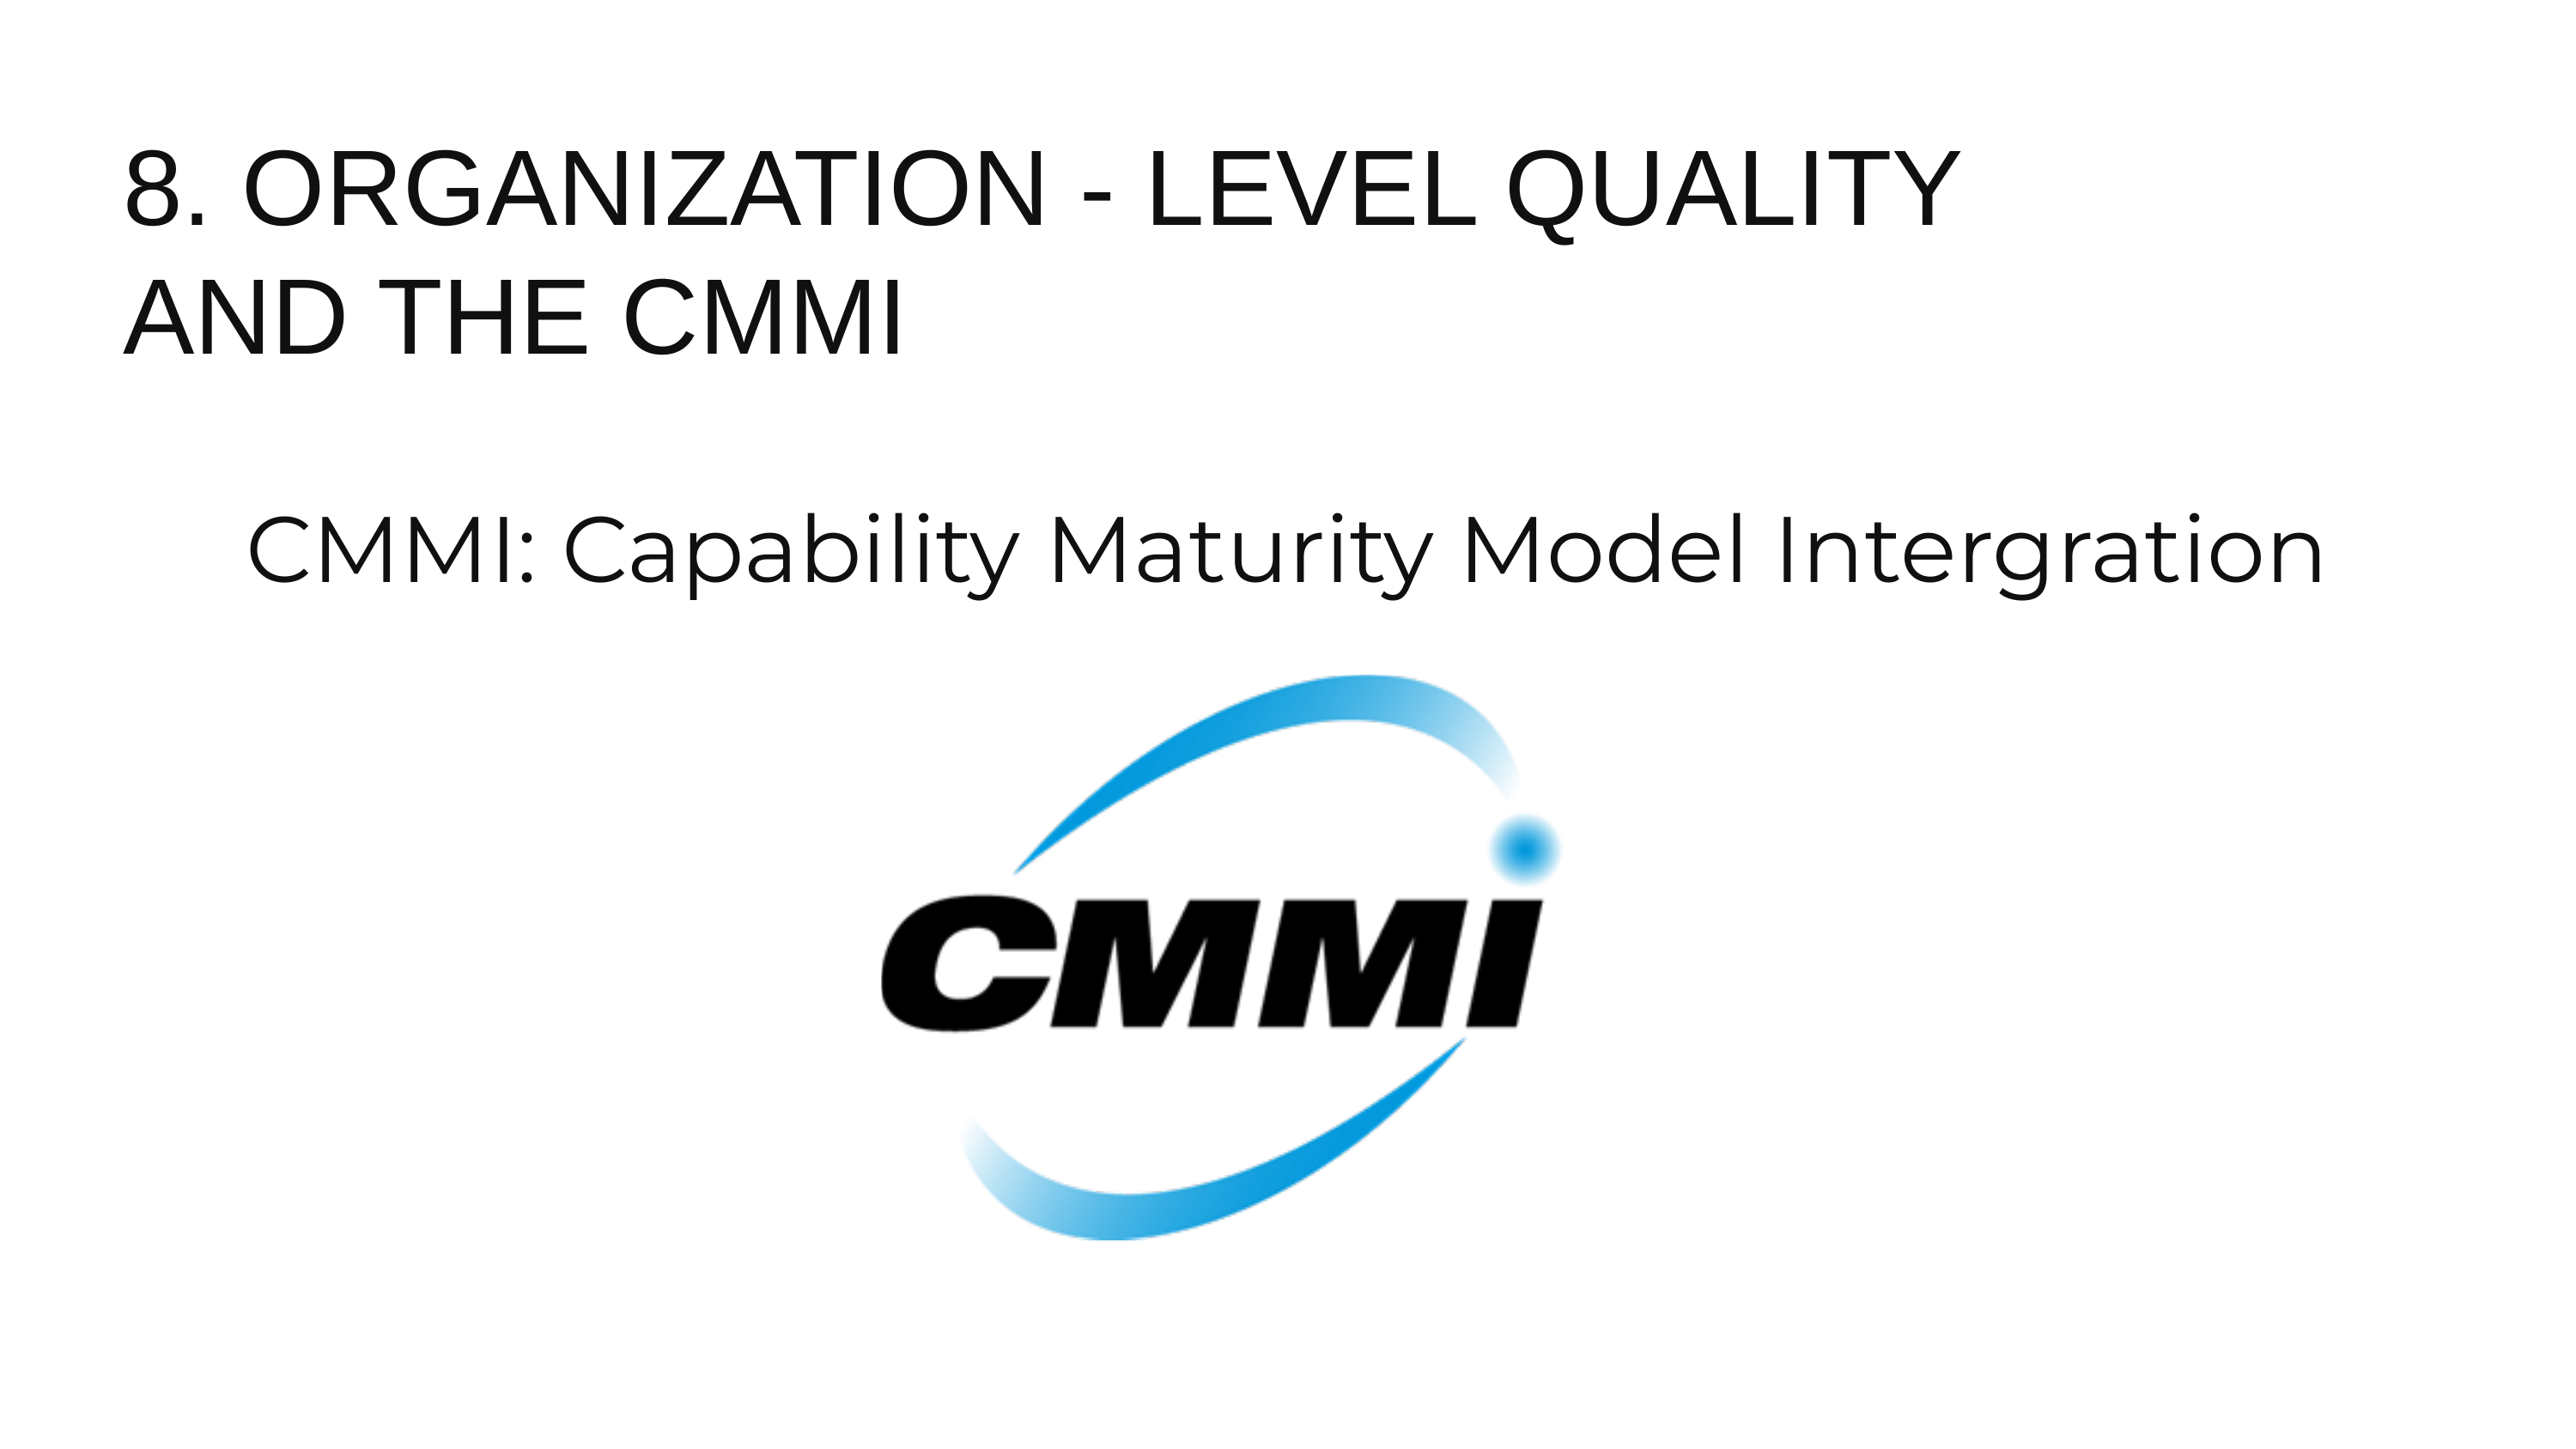

8. ORGANIZATION - LEVEL QUALITY
AND THE CMMI
CMMI: Capability Maturity Model Intergration